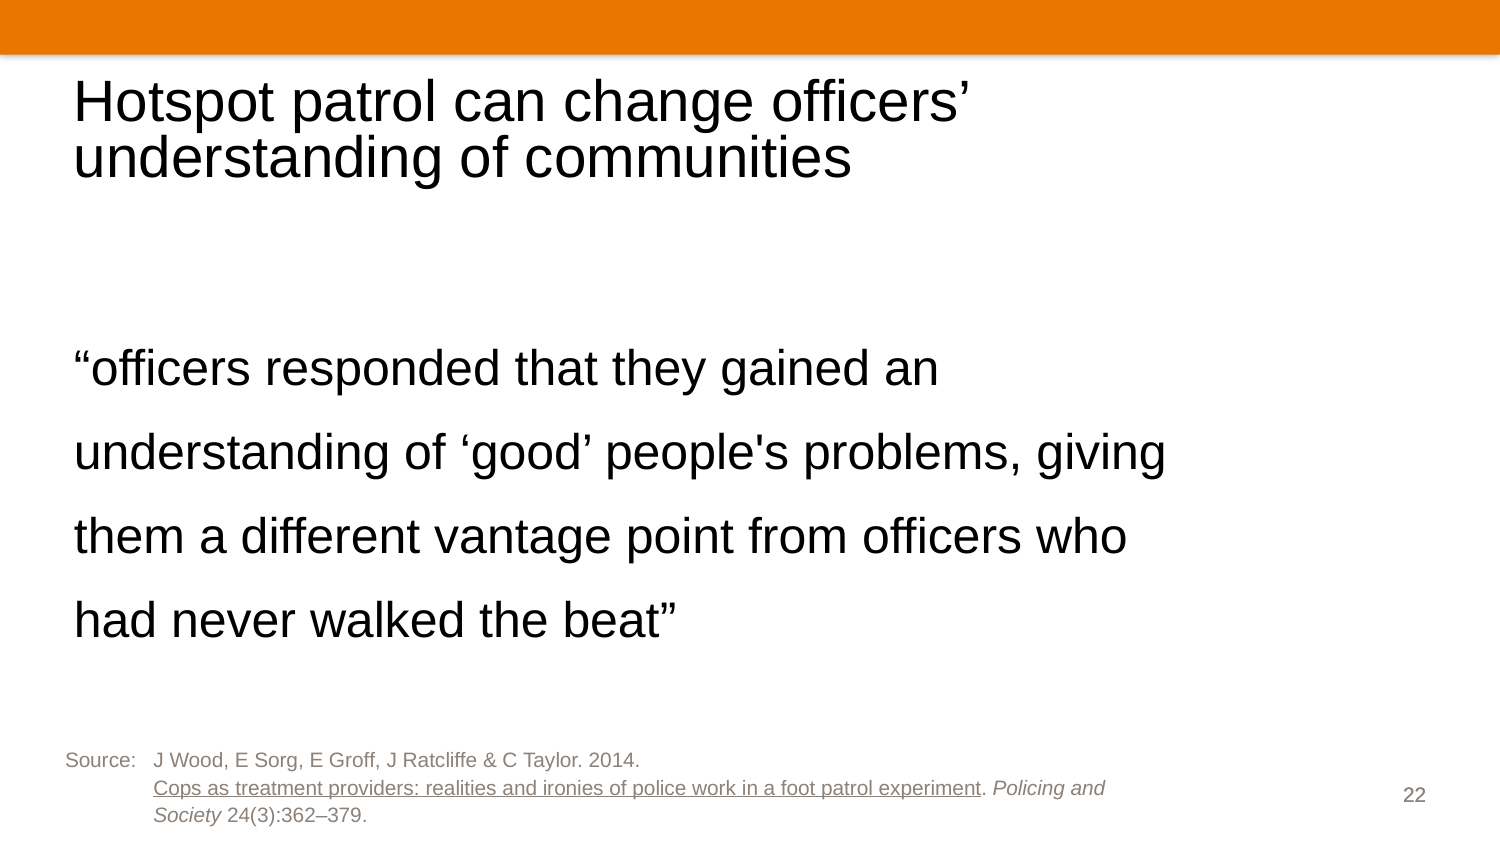

# Hotspot patrol can change officers’ understanding of communities
“officers responded that they gained an understanding of ‘good’ people's problems, giving them a different vantage point from officers who had never walked the beat”
Source:	J Wood, E Sorg, E Groff, J Ratcliffe & C Taylor. 2014. Cops as treatment providers: realities and ironies of police work in a foot patrol experiment. Policing and Society 24(3):362–379.